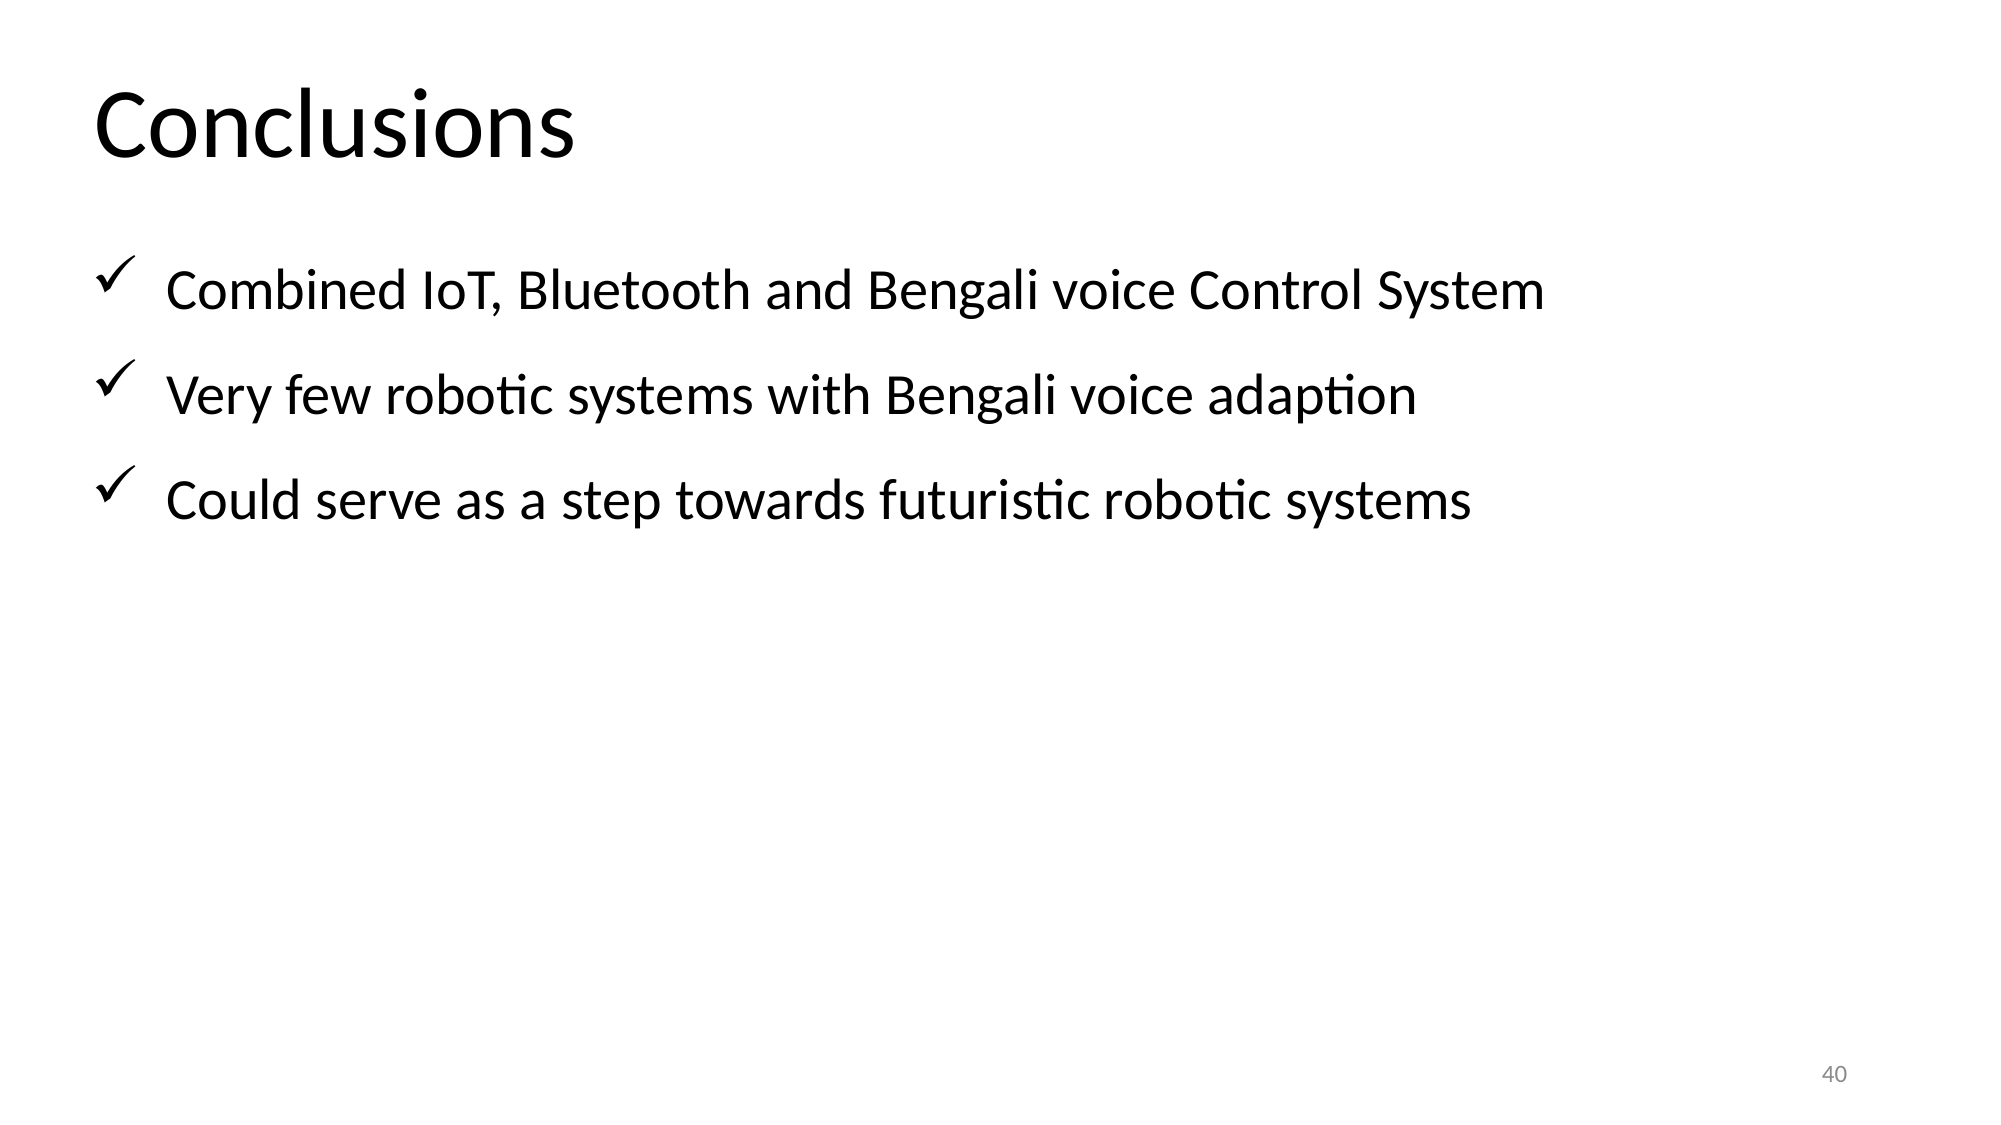

Conclusions
Combined IoT, Bluetooth and Bengali voice Control System
Very few robotic systems with Bengali voice adaption
Could serve as a step towards futuristic robotic systems
40